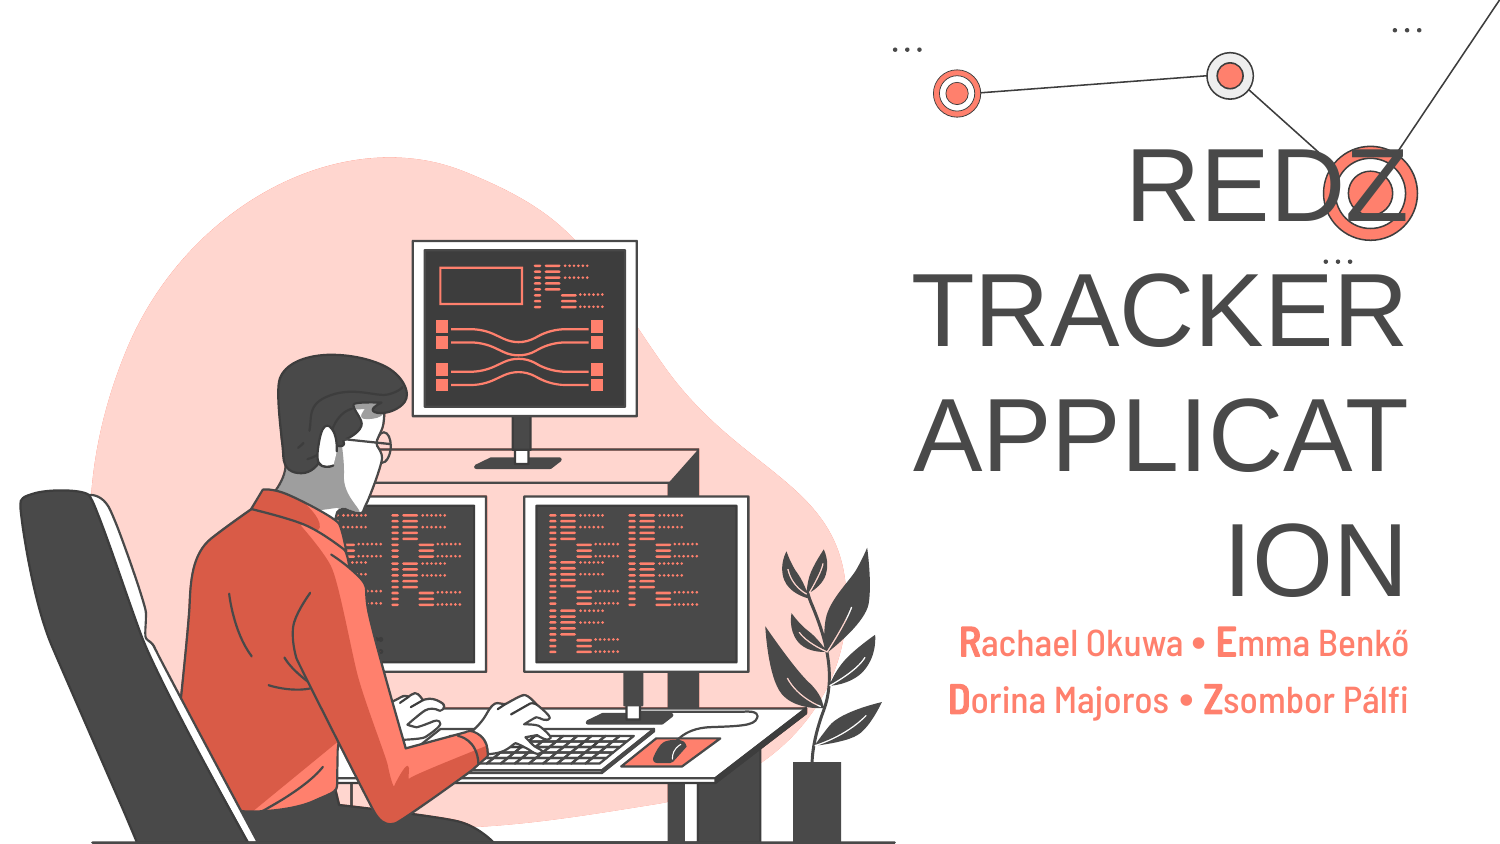

# REDZ TRACKER APPLICATION
Rachael Okuwa • Emma Benkő
Dorina Majoros • Zsombor Pálfi